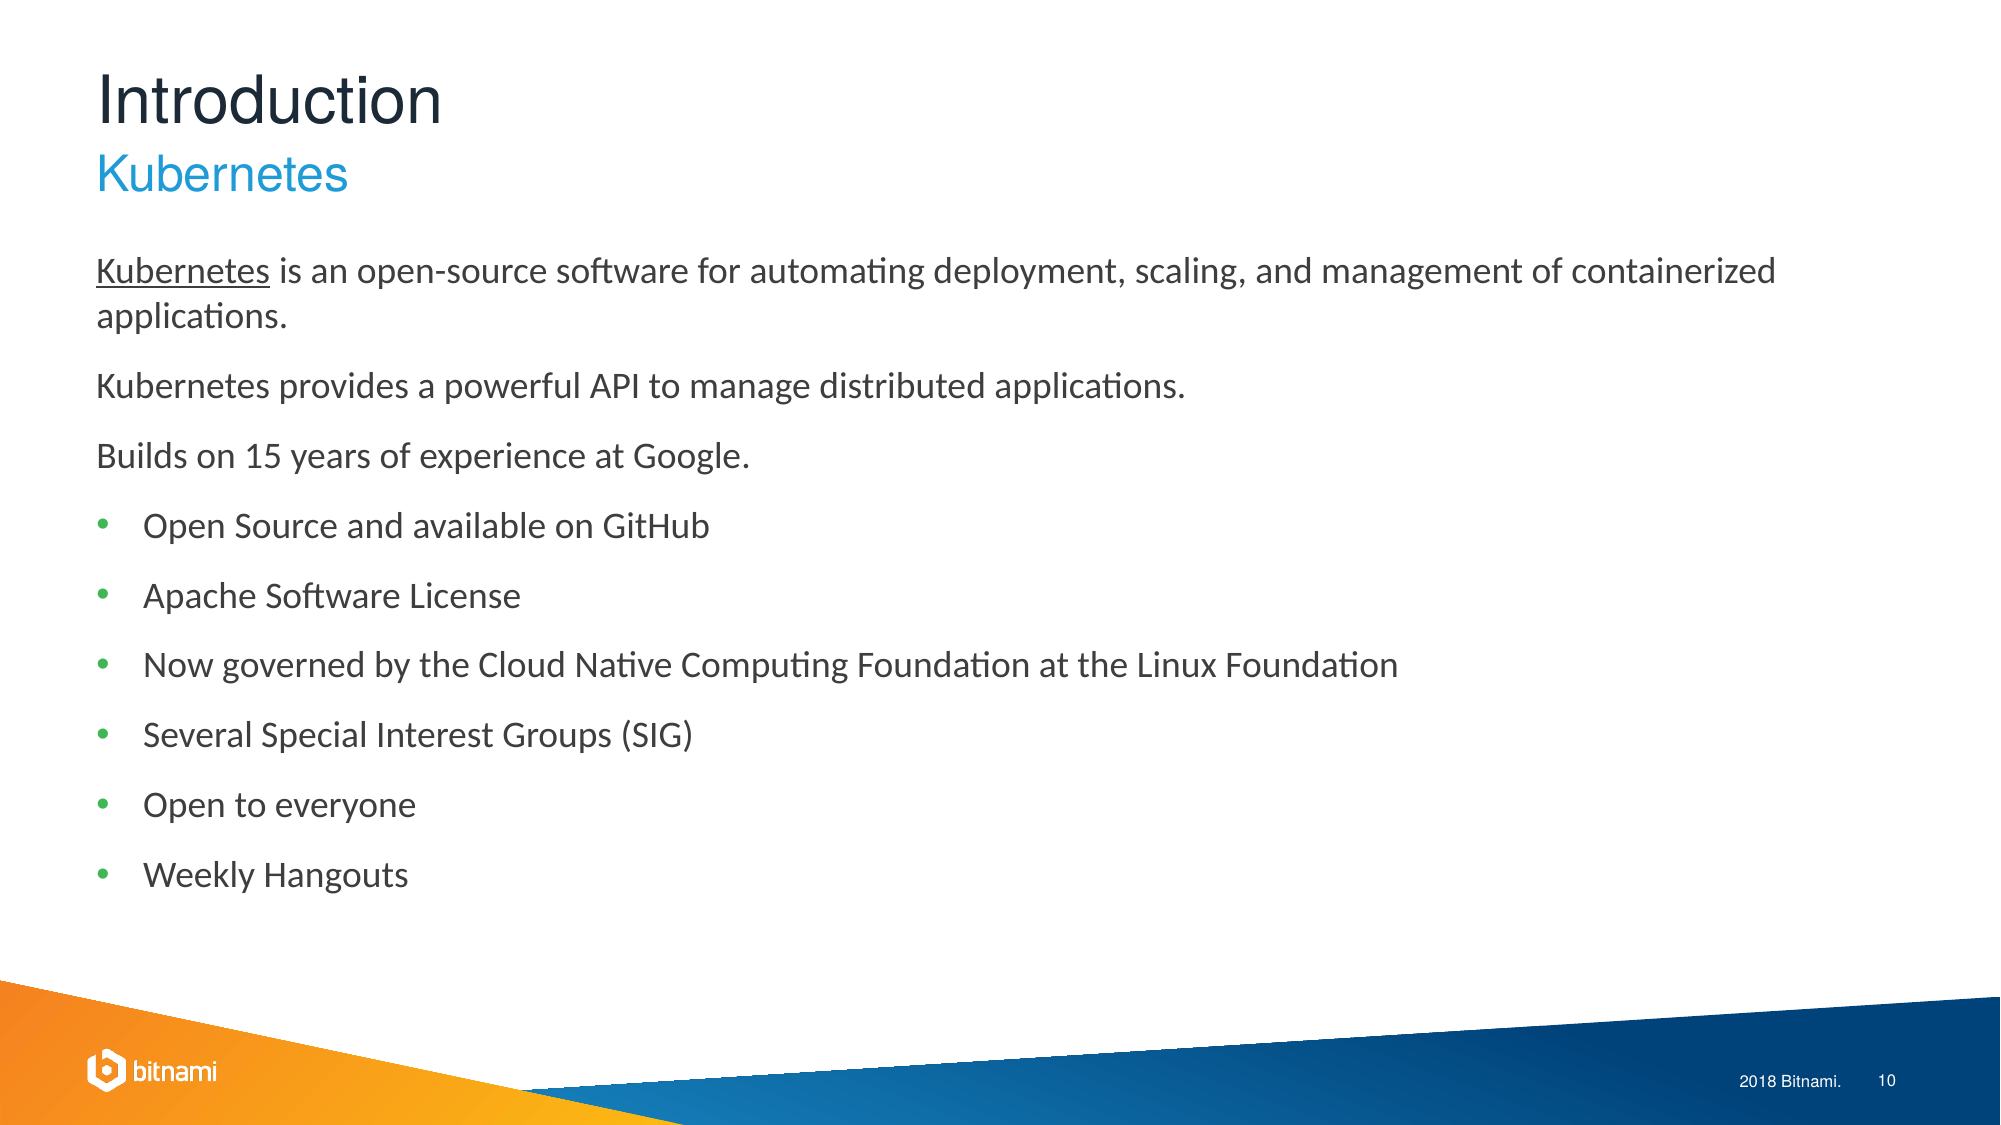

# Introduction
Kubernetes
Kubernetes is an open-source software for automating deployment, scaling, and management of containerized applications.
Kubernetes provides a powerful API to manage distributed applications.
Builds on 15 years of experience at Google.
Open Source and available on GitHub
Apache Software License
Now governed by the Cloud Native Computing Foundation at the Linux Foundation
Several Special Interest Groups (SIG)
Open to everyone
Weekly Hangouts
2018 Bitnami.
10